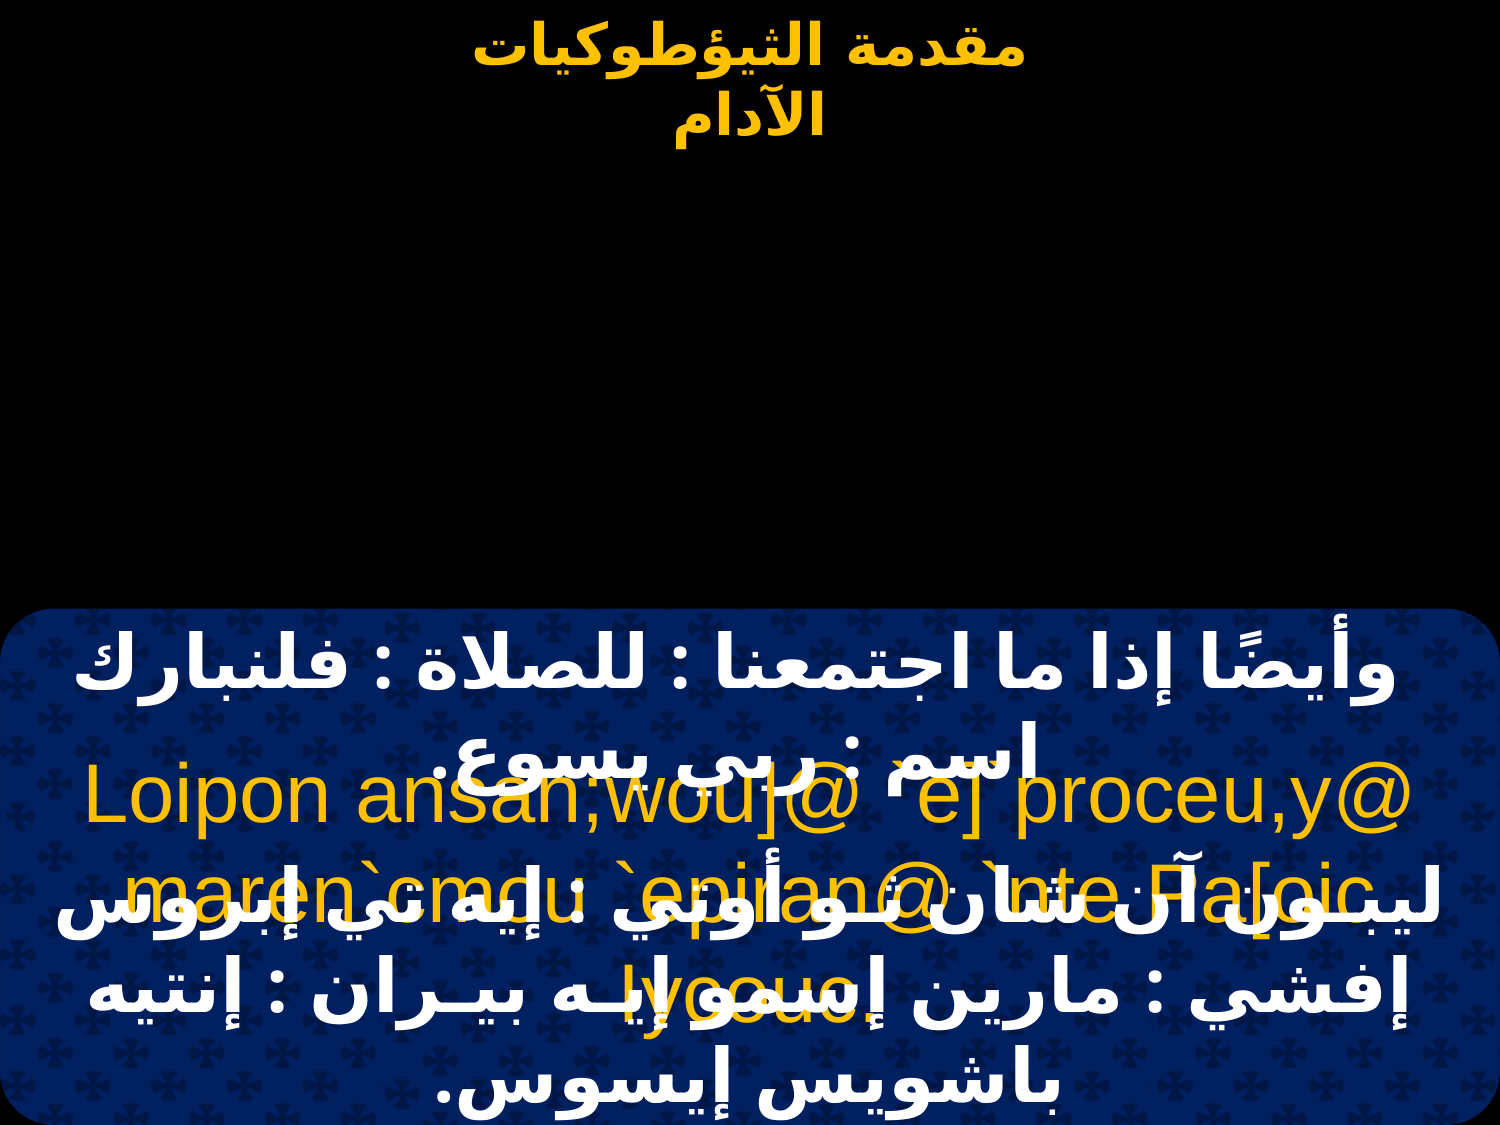

وأيضًا إذا ما اجتمعنا : للصلاة : فلنبارك اسم : ربي يسوع.
Loipon ansan;wou]@ `e]`proceu,y@ maren`cmou `epiran@ `nte Pa[oic Iycouc.

ليبـون آن شان ثـو أوتي : إيه تي إبروس إفشي : مارين إسمو إيـه بيـران : إنتيه باشويس إيسوس.